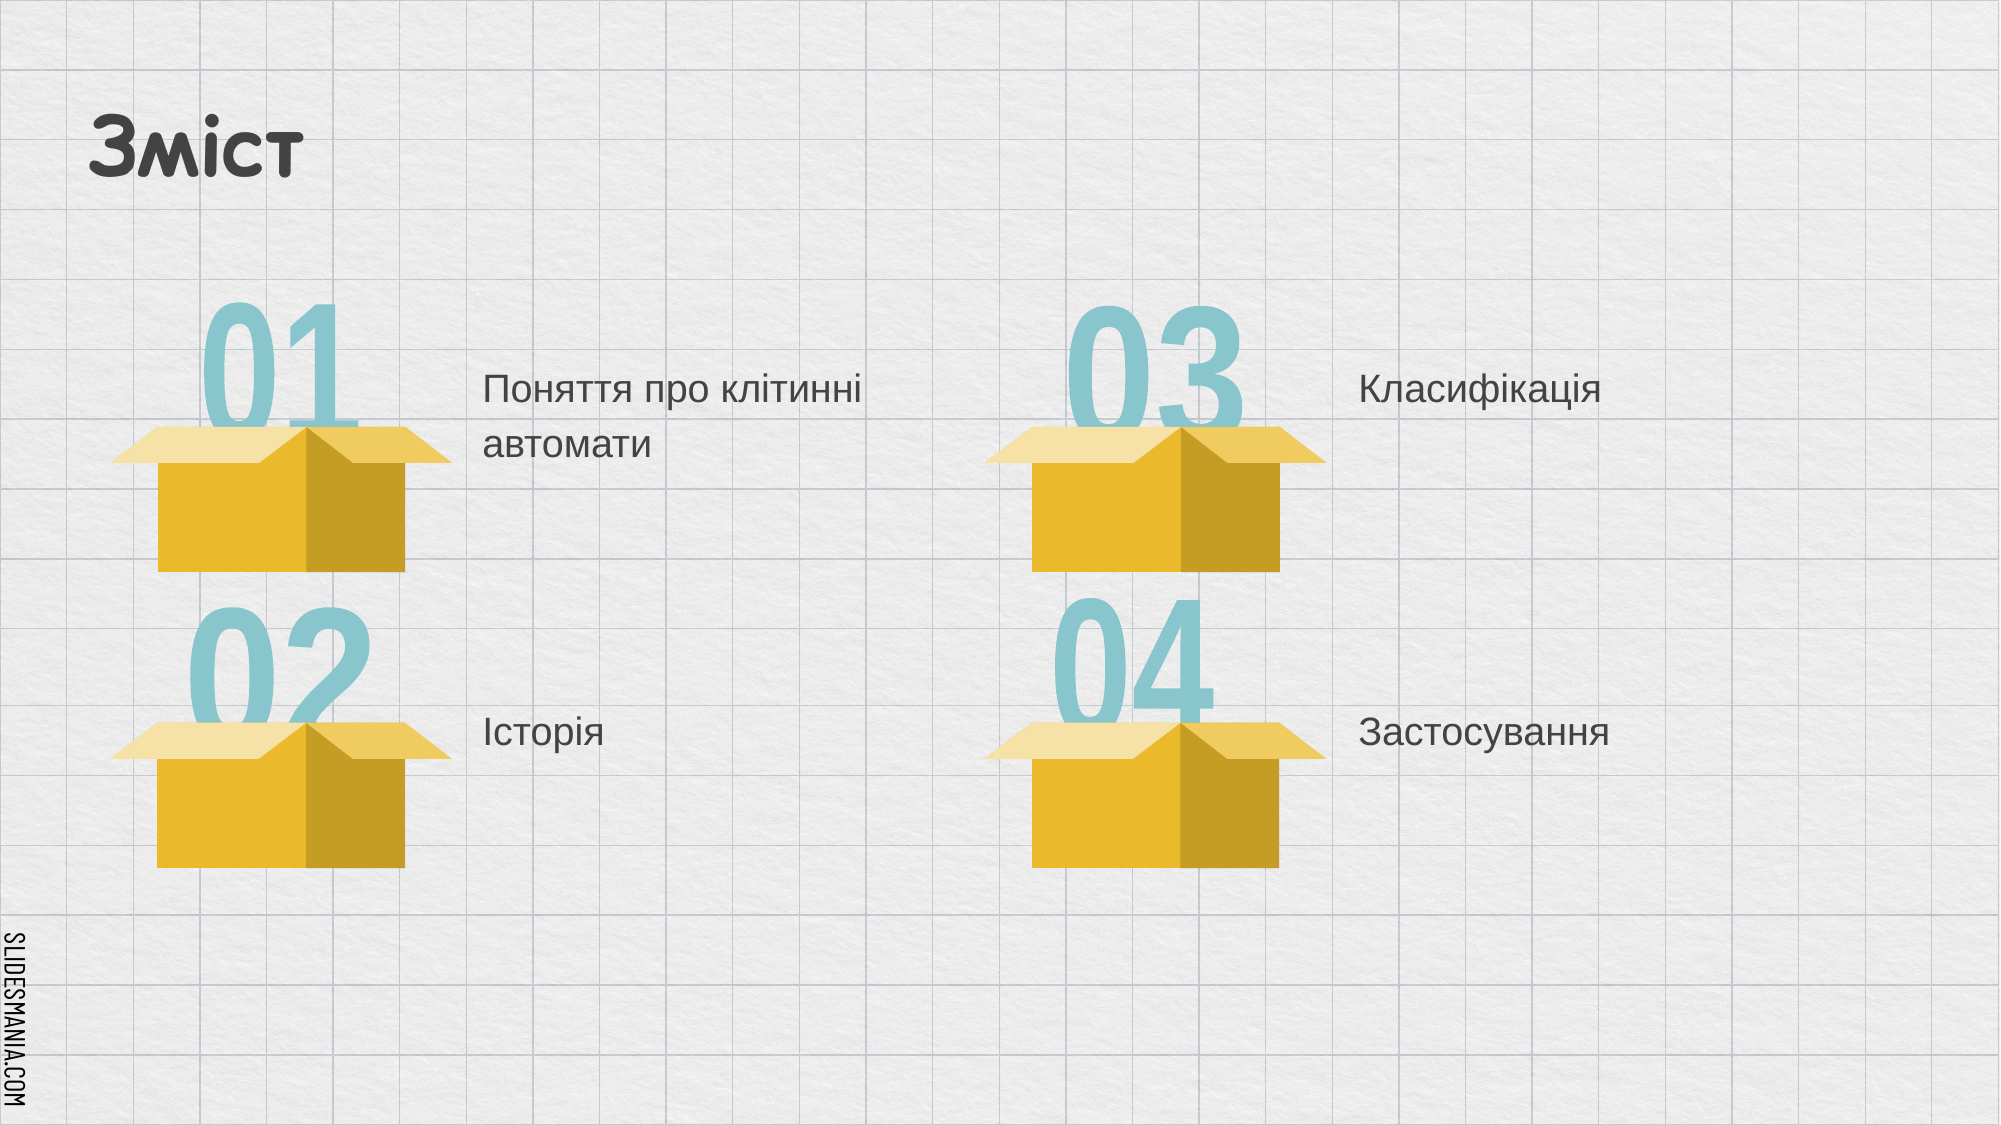

# Зміст
01
03
Поняття про клітинні автомати
Класифікація

04
02
Історія
Застосування